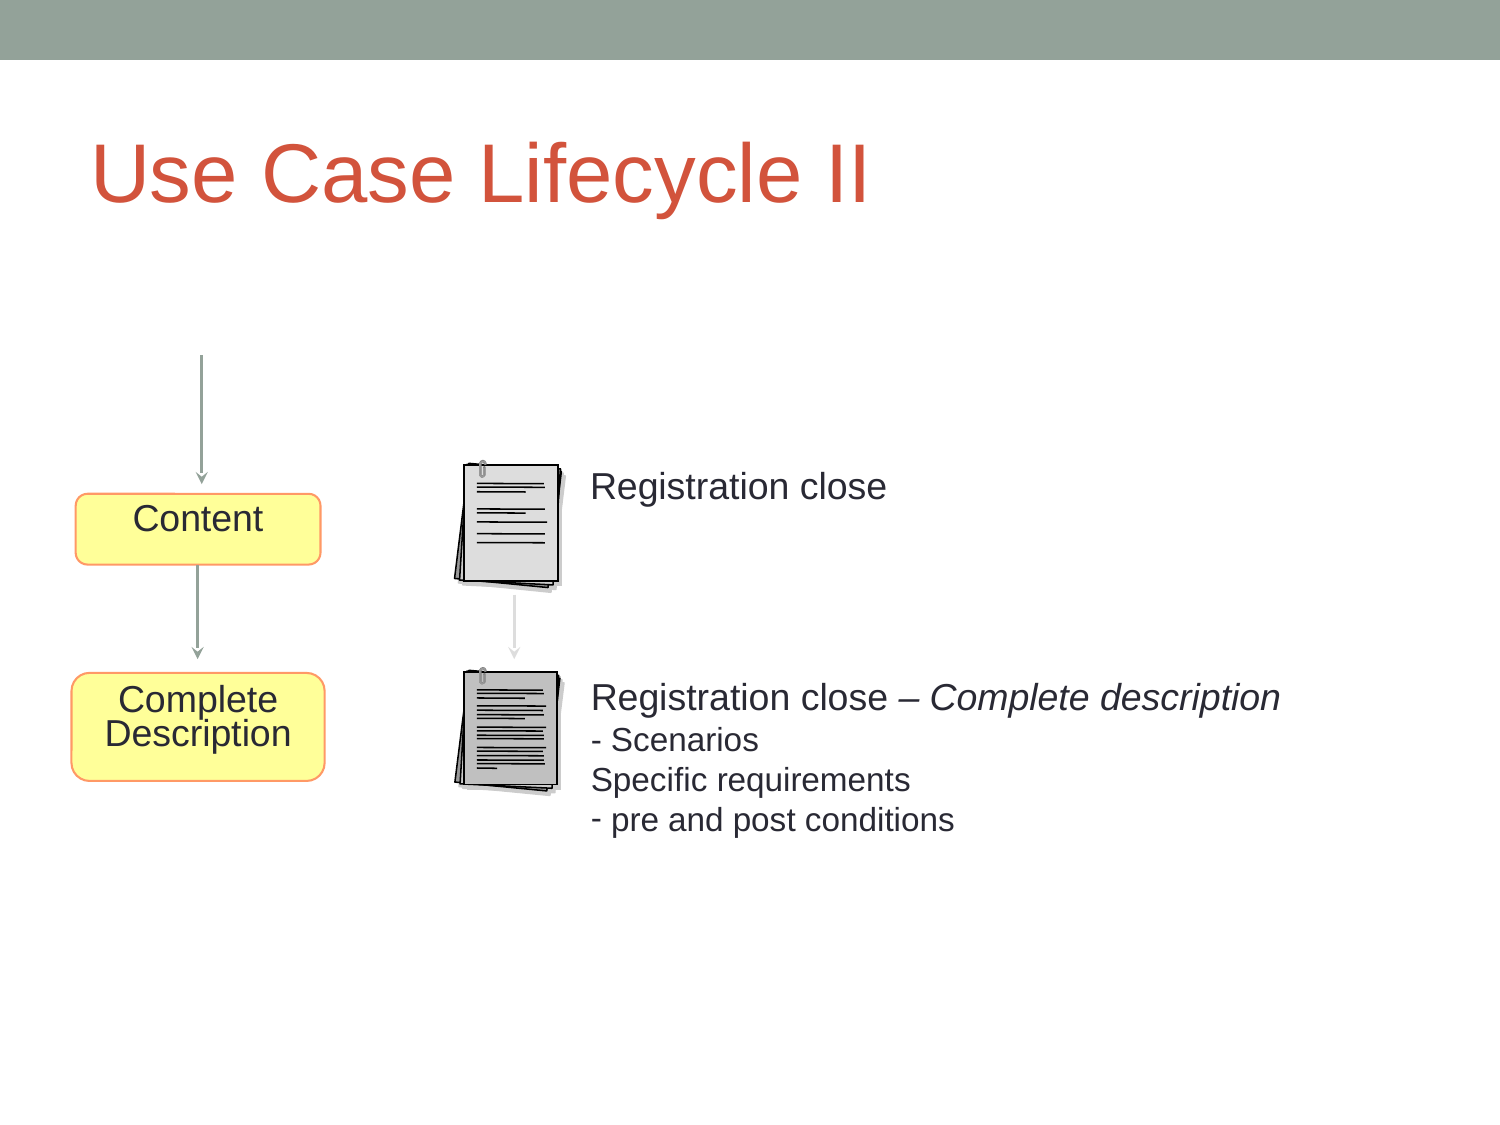

# Use Case Lifecycle II
Registration close

Content
Registration close – Complete description
- Scenarios
Specific requirements
 pre and post conditions

Complete Description